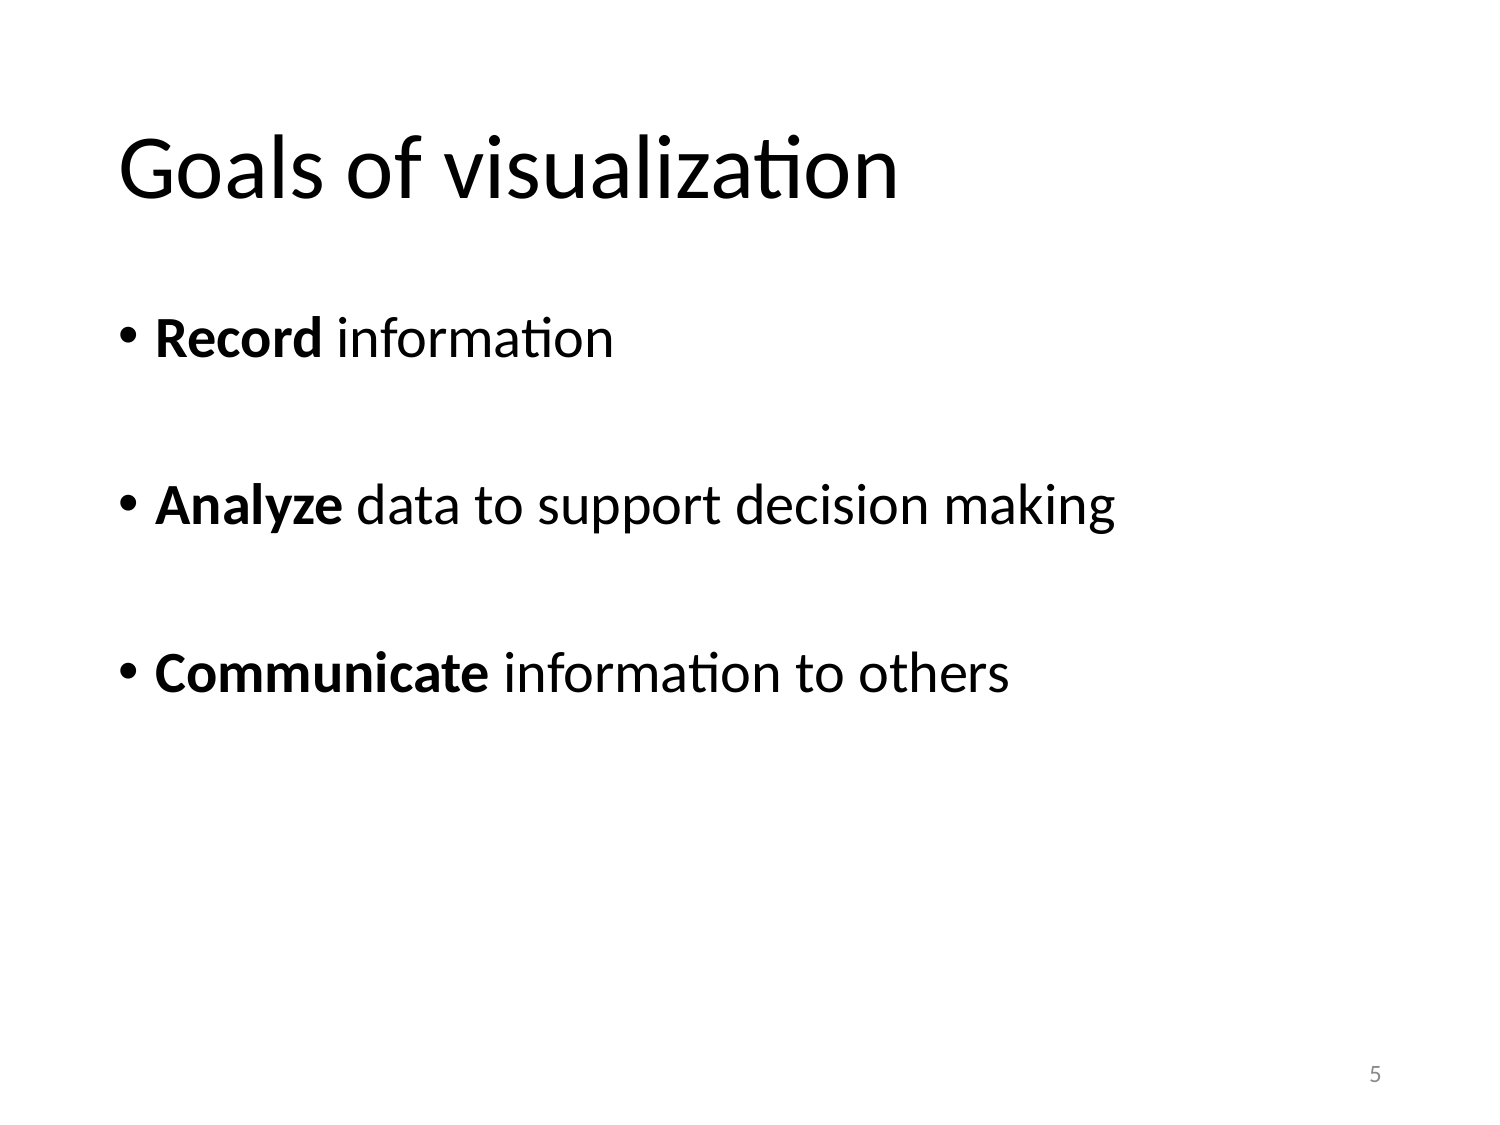

# Goals of visualization
Record information

Analyze data to support decision making

Communicate information to others
5